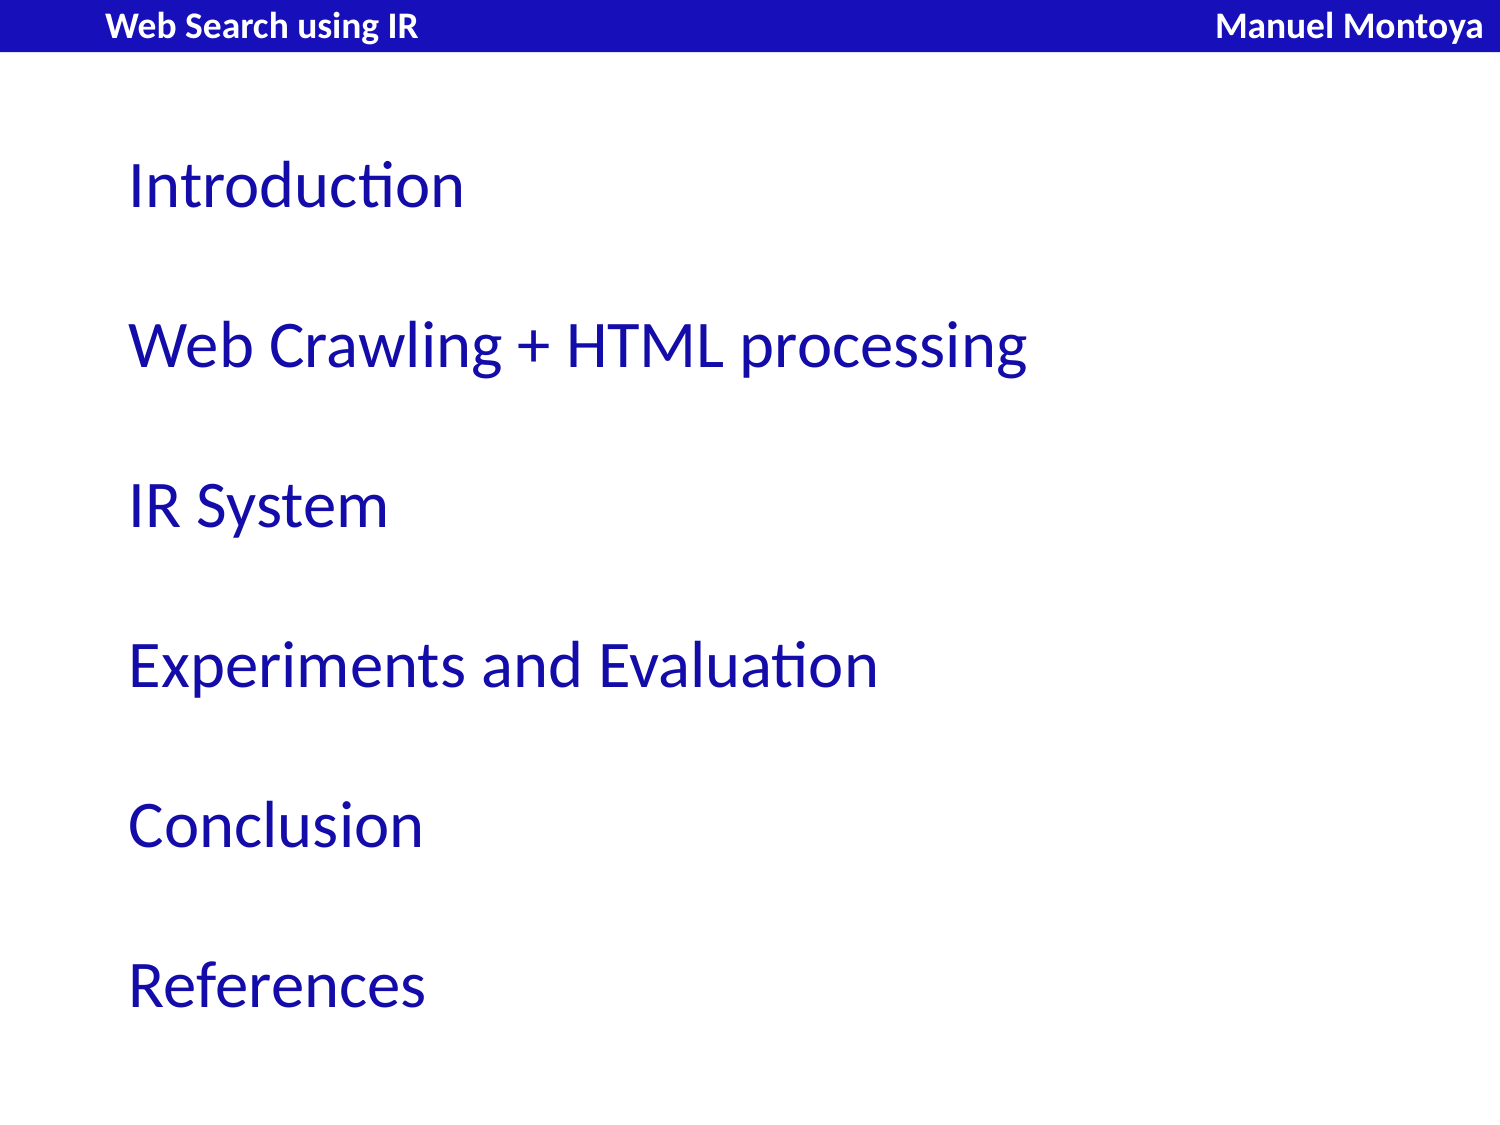

# Web Search using IR						Manuel Montoya
Introduction

Web Crawling + HTML processing

IR System

Experiments and Evaluation

Conclusion

References